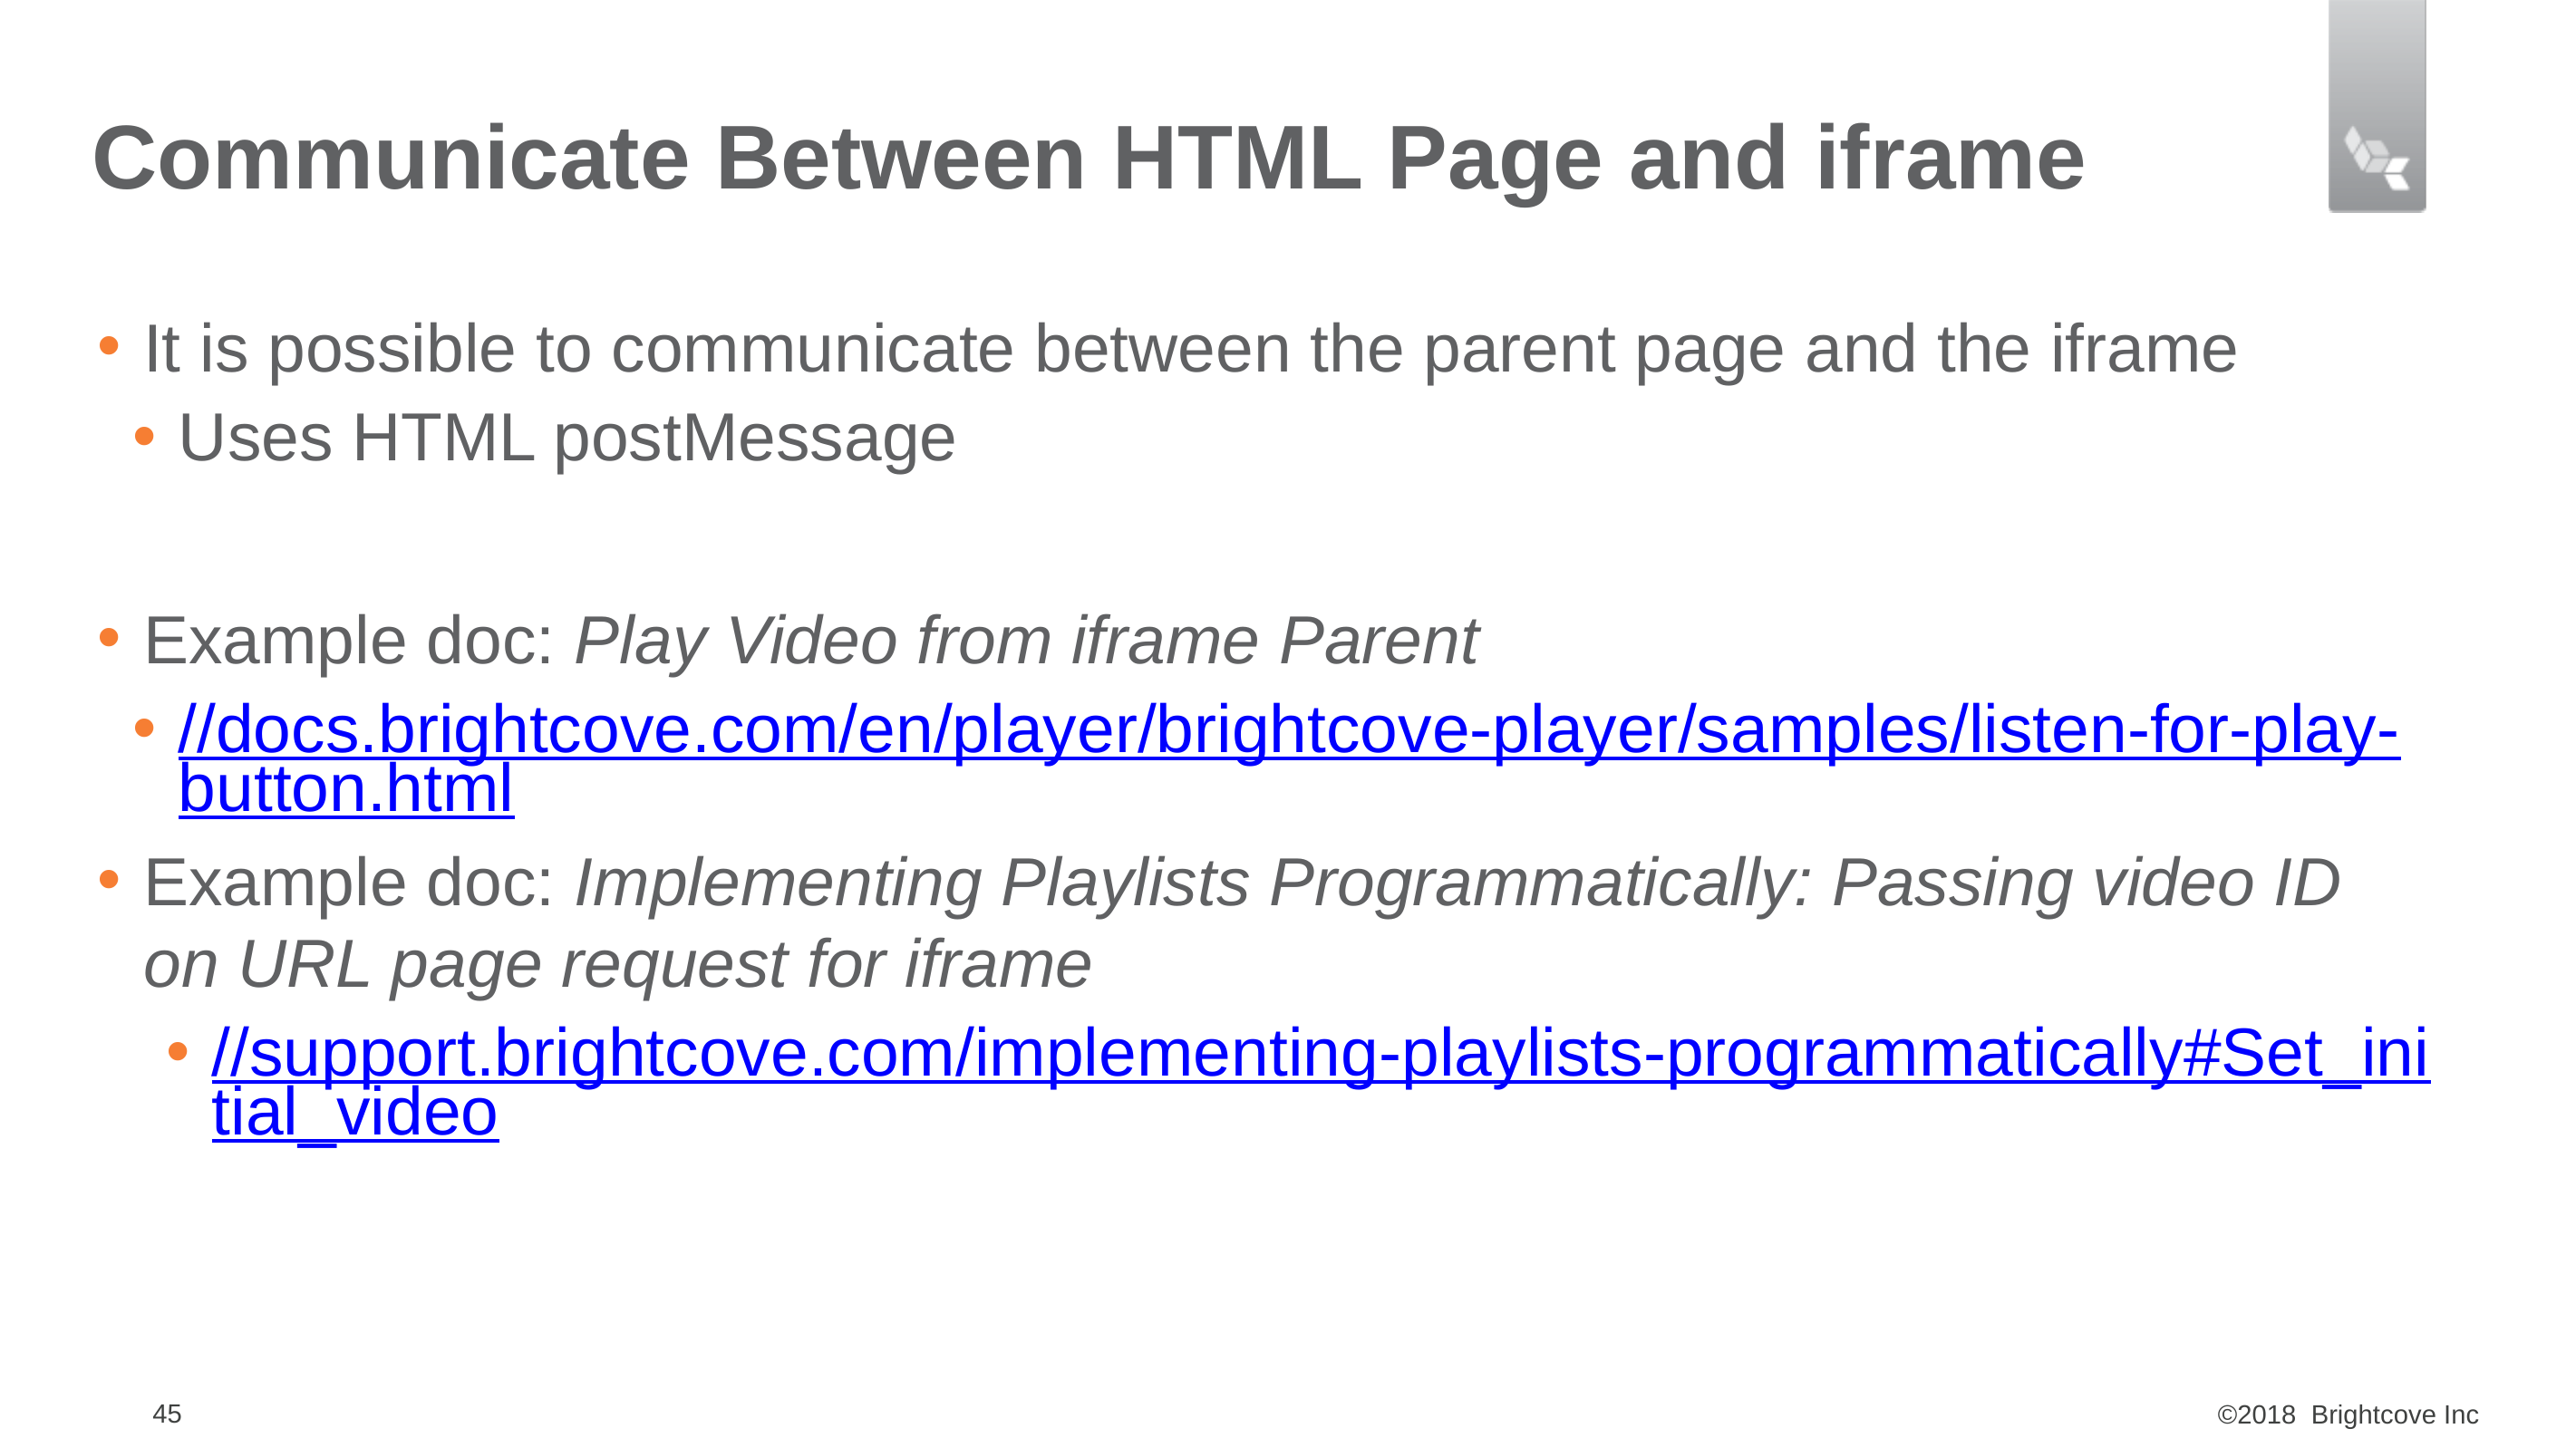

# Communicate Between HTML Page and iframe
It is possible to communicate between the parent page and the iframe
Uses HTML postMessage

Example doc: Play Video from iframe Parent
//docs.brightcove.com/en/player/brightcove-player/samples/listen-for-play-button.html
Example doc: Implementing Playlists Programmatically: Passing video ID on URL page request for iframe
//support.brightcove.com/implementing-playlists-programmatically#Set_initial_video
45